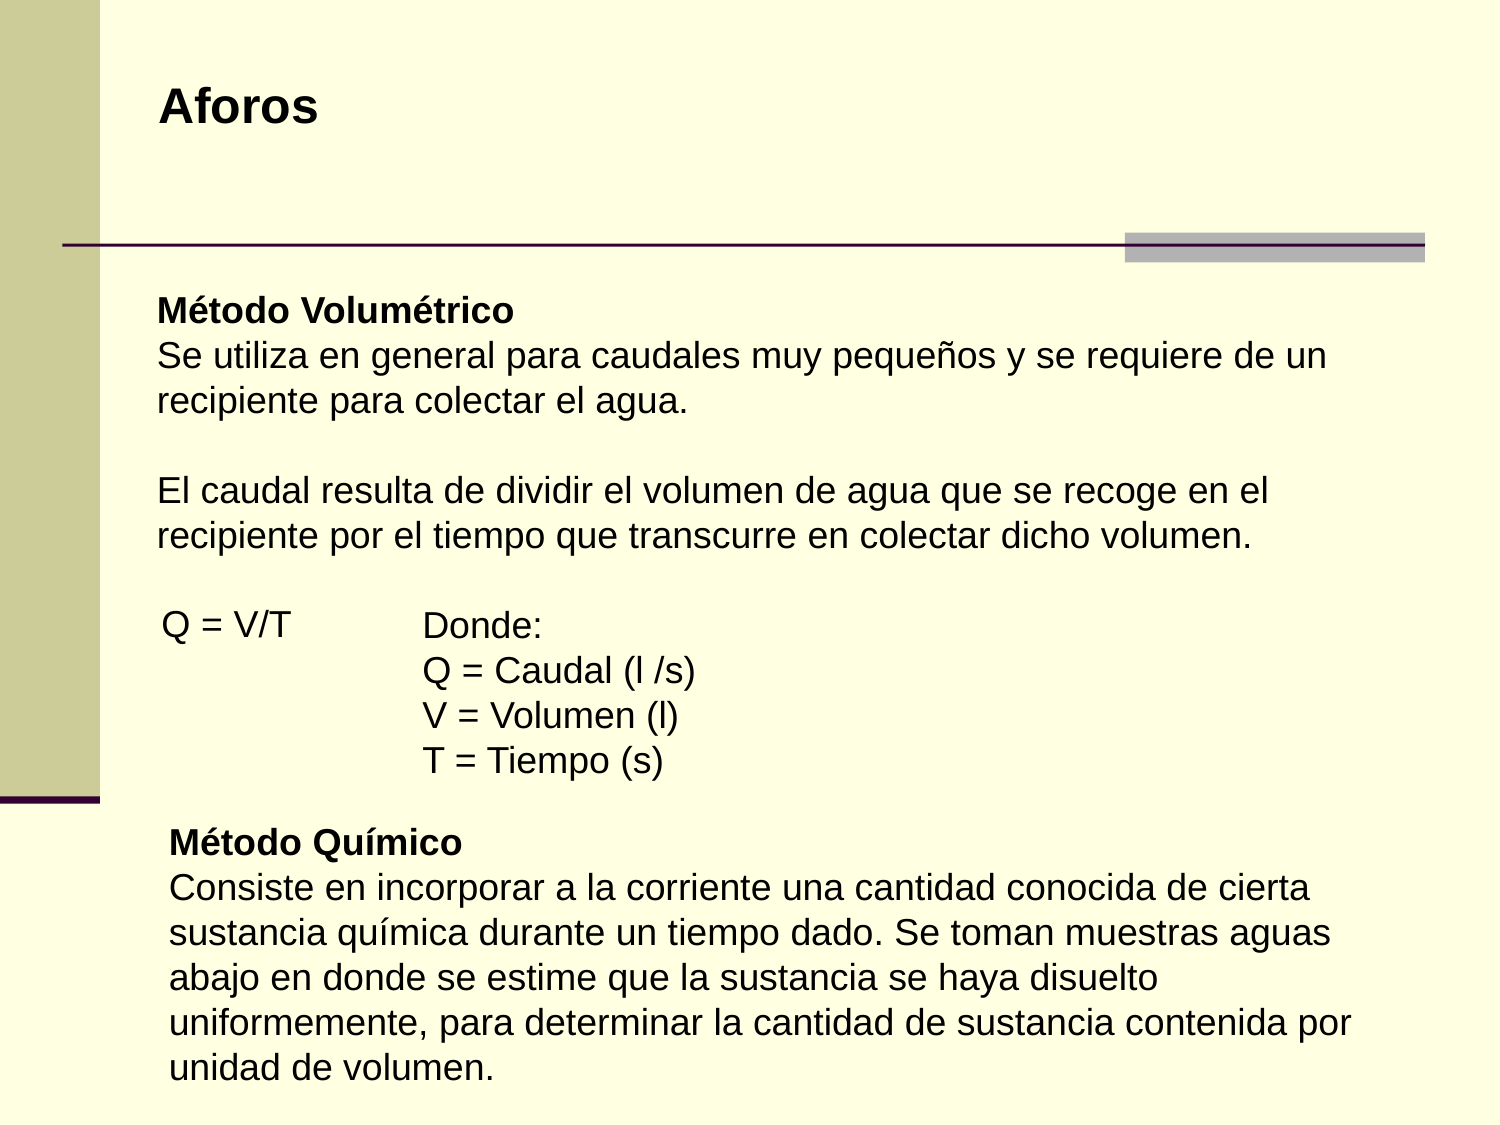

Aforos
Método Volumétrico
Se utiliza en general para caudales muy pequeños y se requiere de un recipiente para colectar el agua.

El caudal resulta de dividir el volumen de agua que se recoge en el recipiente por el tiempo que transcurre en colectar dicho volumen.
Q = V/T
Donde:
Q = Caudal (l /s)
V = Volumen (l)
T = Tiempo (s)
Método Químico
Consiste en incorporar a la corriente una cantidad conocida de cierta sustancia química durante un tiempo dado. Se toman muestras aguas abajo en donde se estime que la sustancia se haya disuelto uniformemente, para determinar la cantidad de sustancia contenida por unidad de volumen.